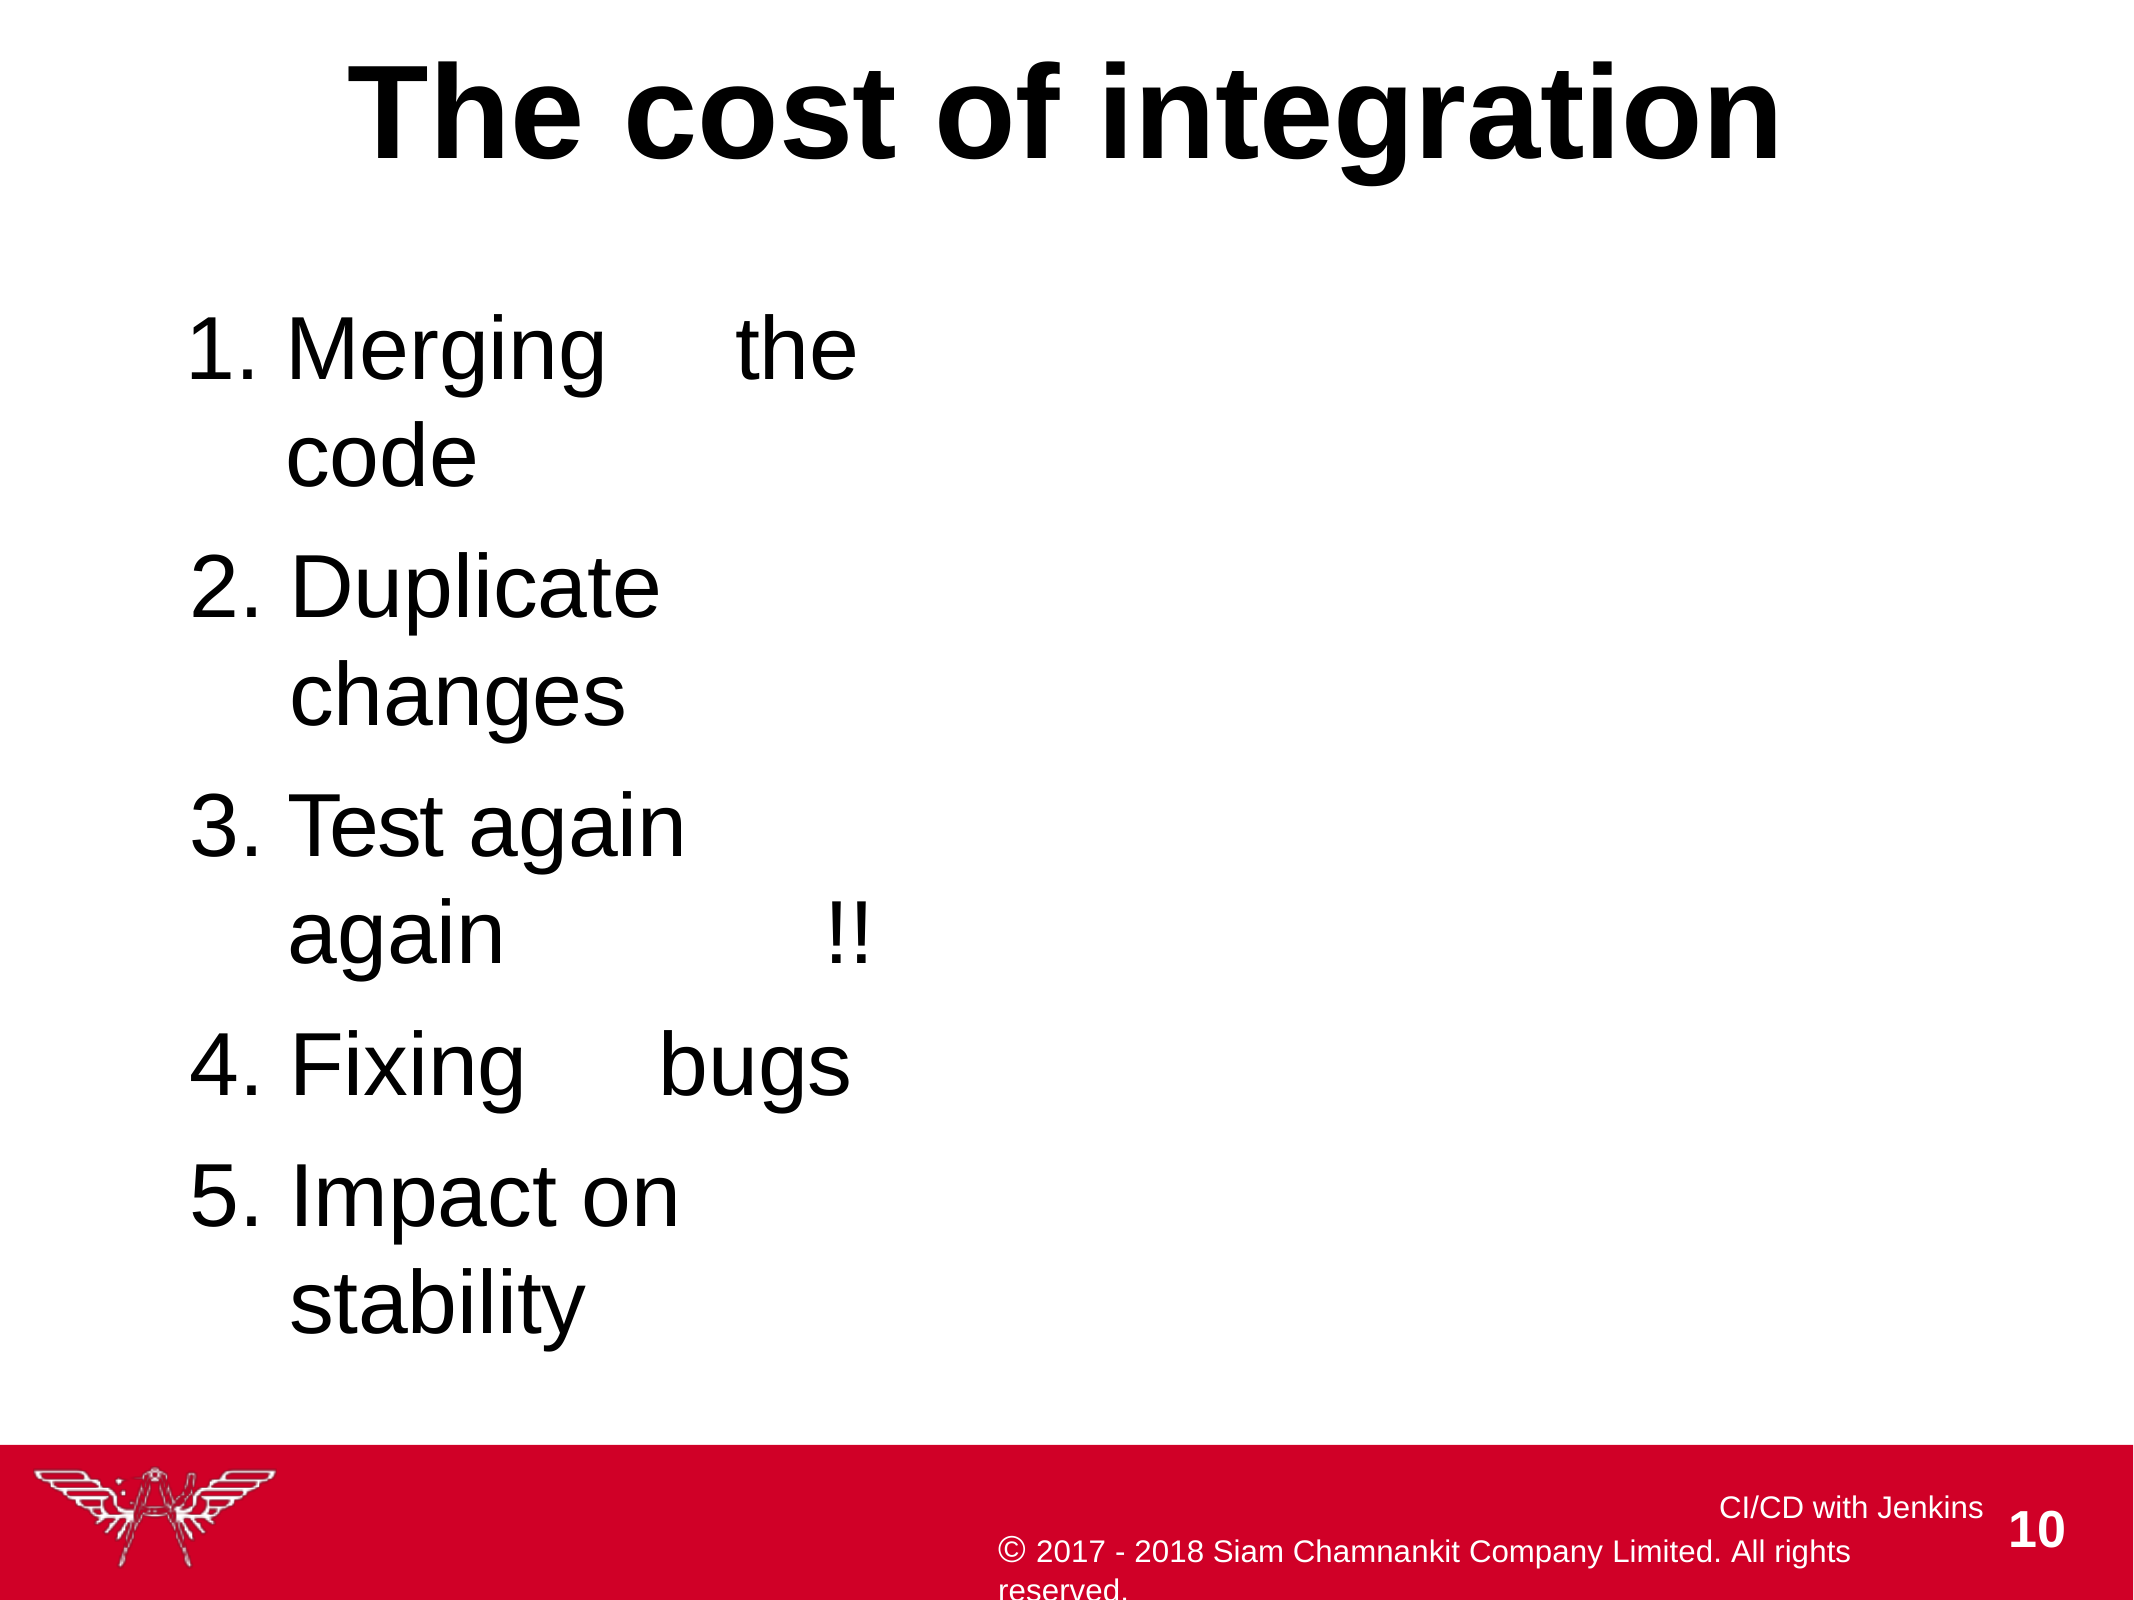

# The	cost of integration
Merging	the	code
Duplicate	changes
Test again	again	!!
Fixing	bugs
Impact on	stability
CI/CD with Jenkins
© 2017 - 2018 Siam Chamnankit Company Limited. All rights reserved.
10